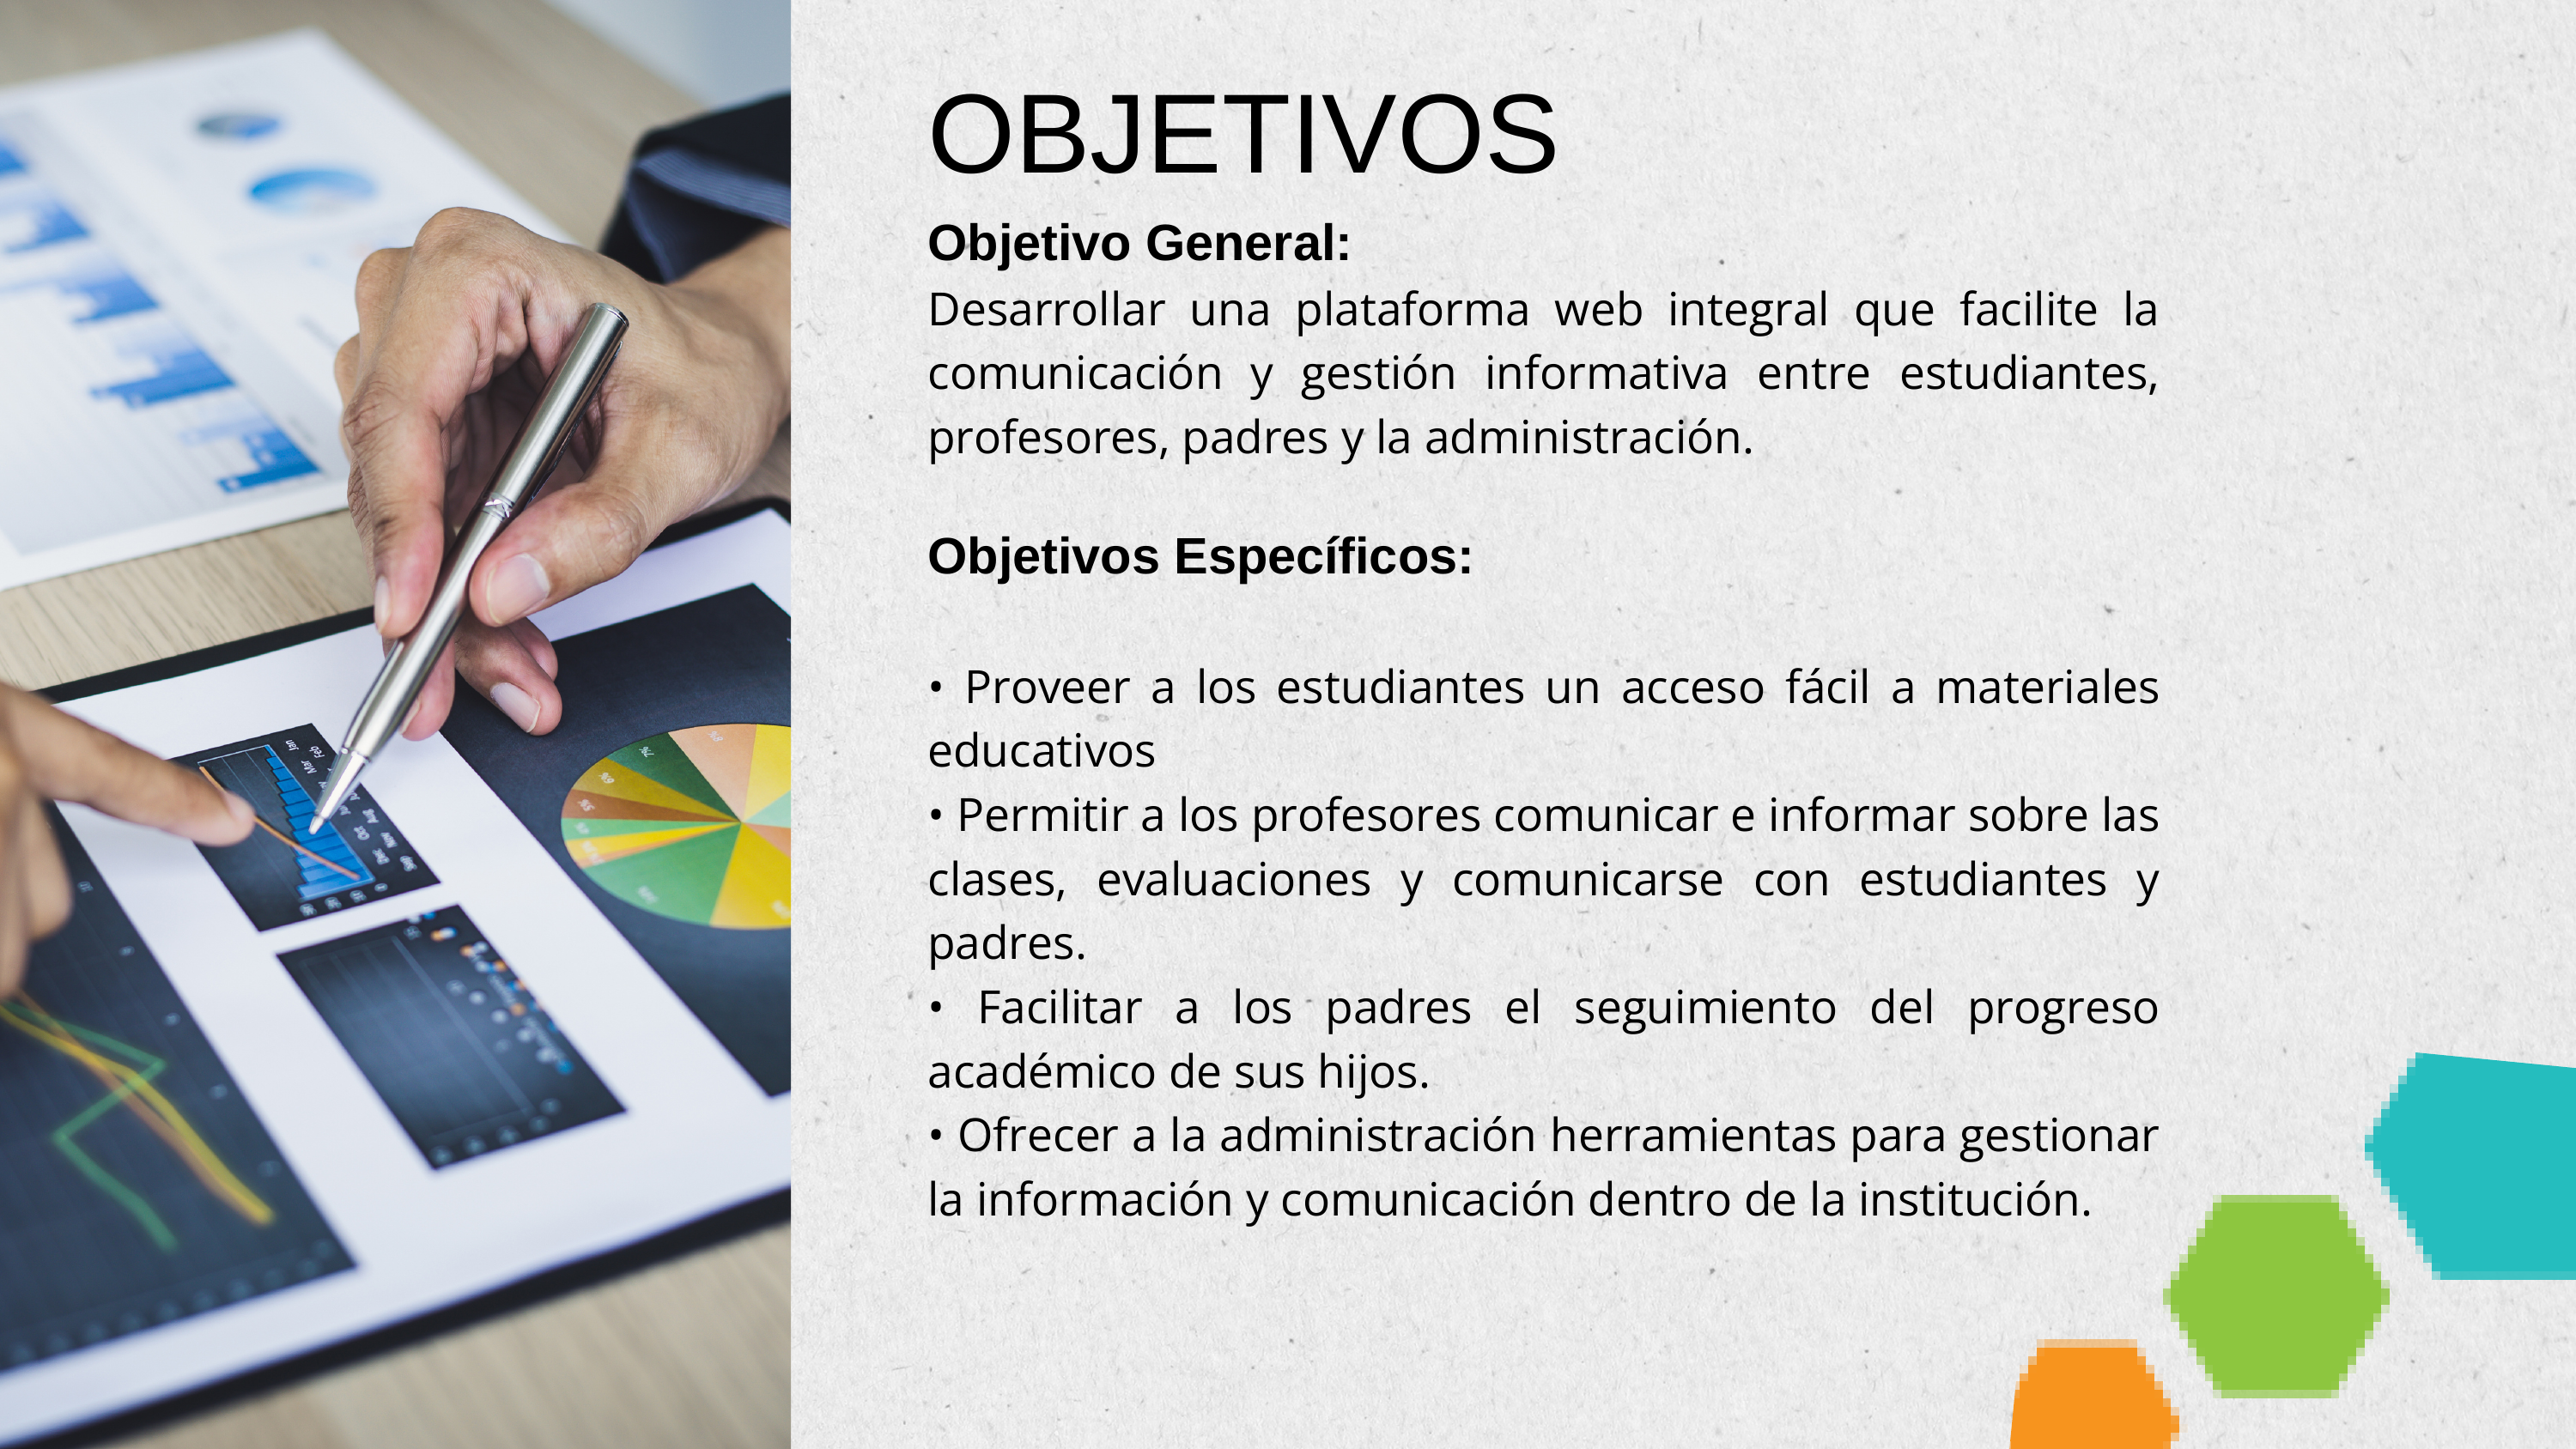

OBJETIVOS
Objetivo General:
Desarrollar una plataforma web integral que facilite la comunicación y gestión informativa entre estudiantes, profesores, padres y la administración.

Objetivos Específicos:

• Proveer a los estudiantes un acceso fácil a materiales educativos
• Permitir a los profesores comunicar e informar sobre las clases, evaluaciones y comunicarse con estudiantes y padres.
• Facilitar a los padres el seguimiento del progreso académico de sus hijos.
• Ofrecer a la administración herramientas para gestionar la información y comunicación dentro de la institución.